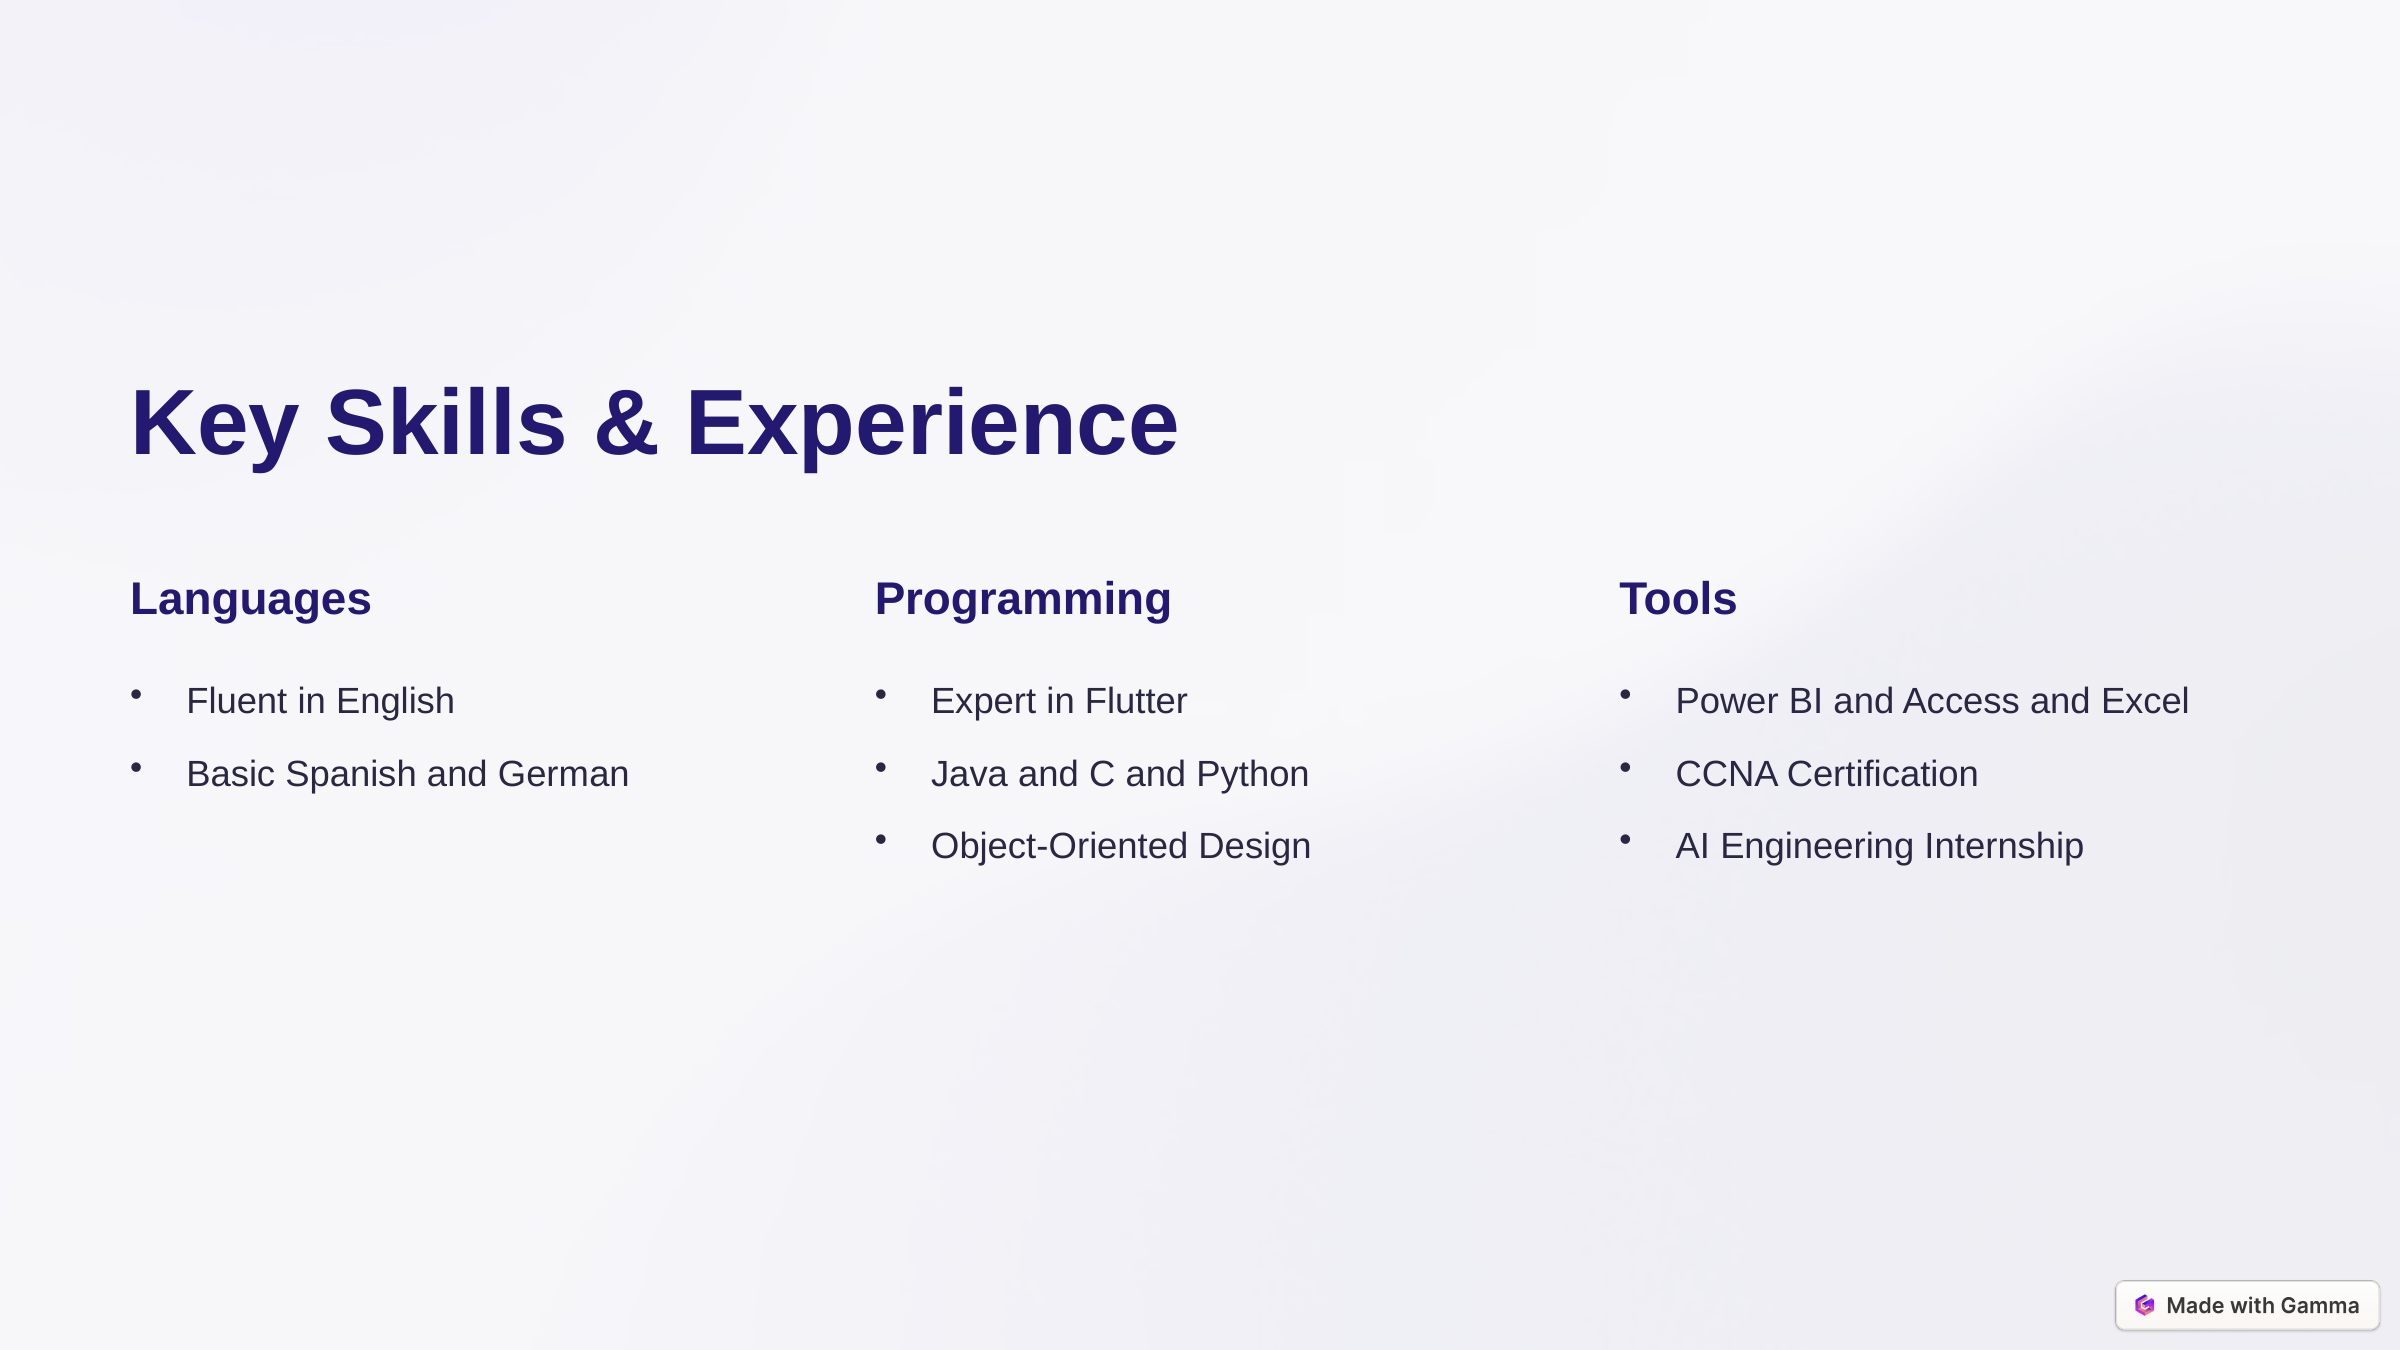

Key Skills & Experience
Languages
Programming
Tools
Fluent in English
Expert in Flutter
Power BI and Access and Excel
Basic Spanish and German
Java and C and Python
CCNA Certification
Object-Oriented Design
AI Engineering Internship